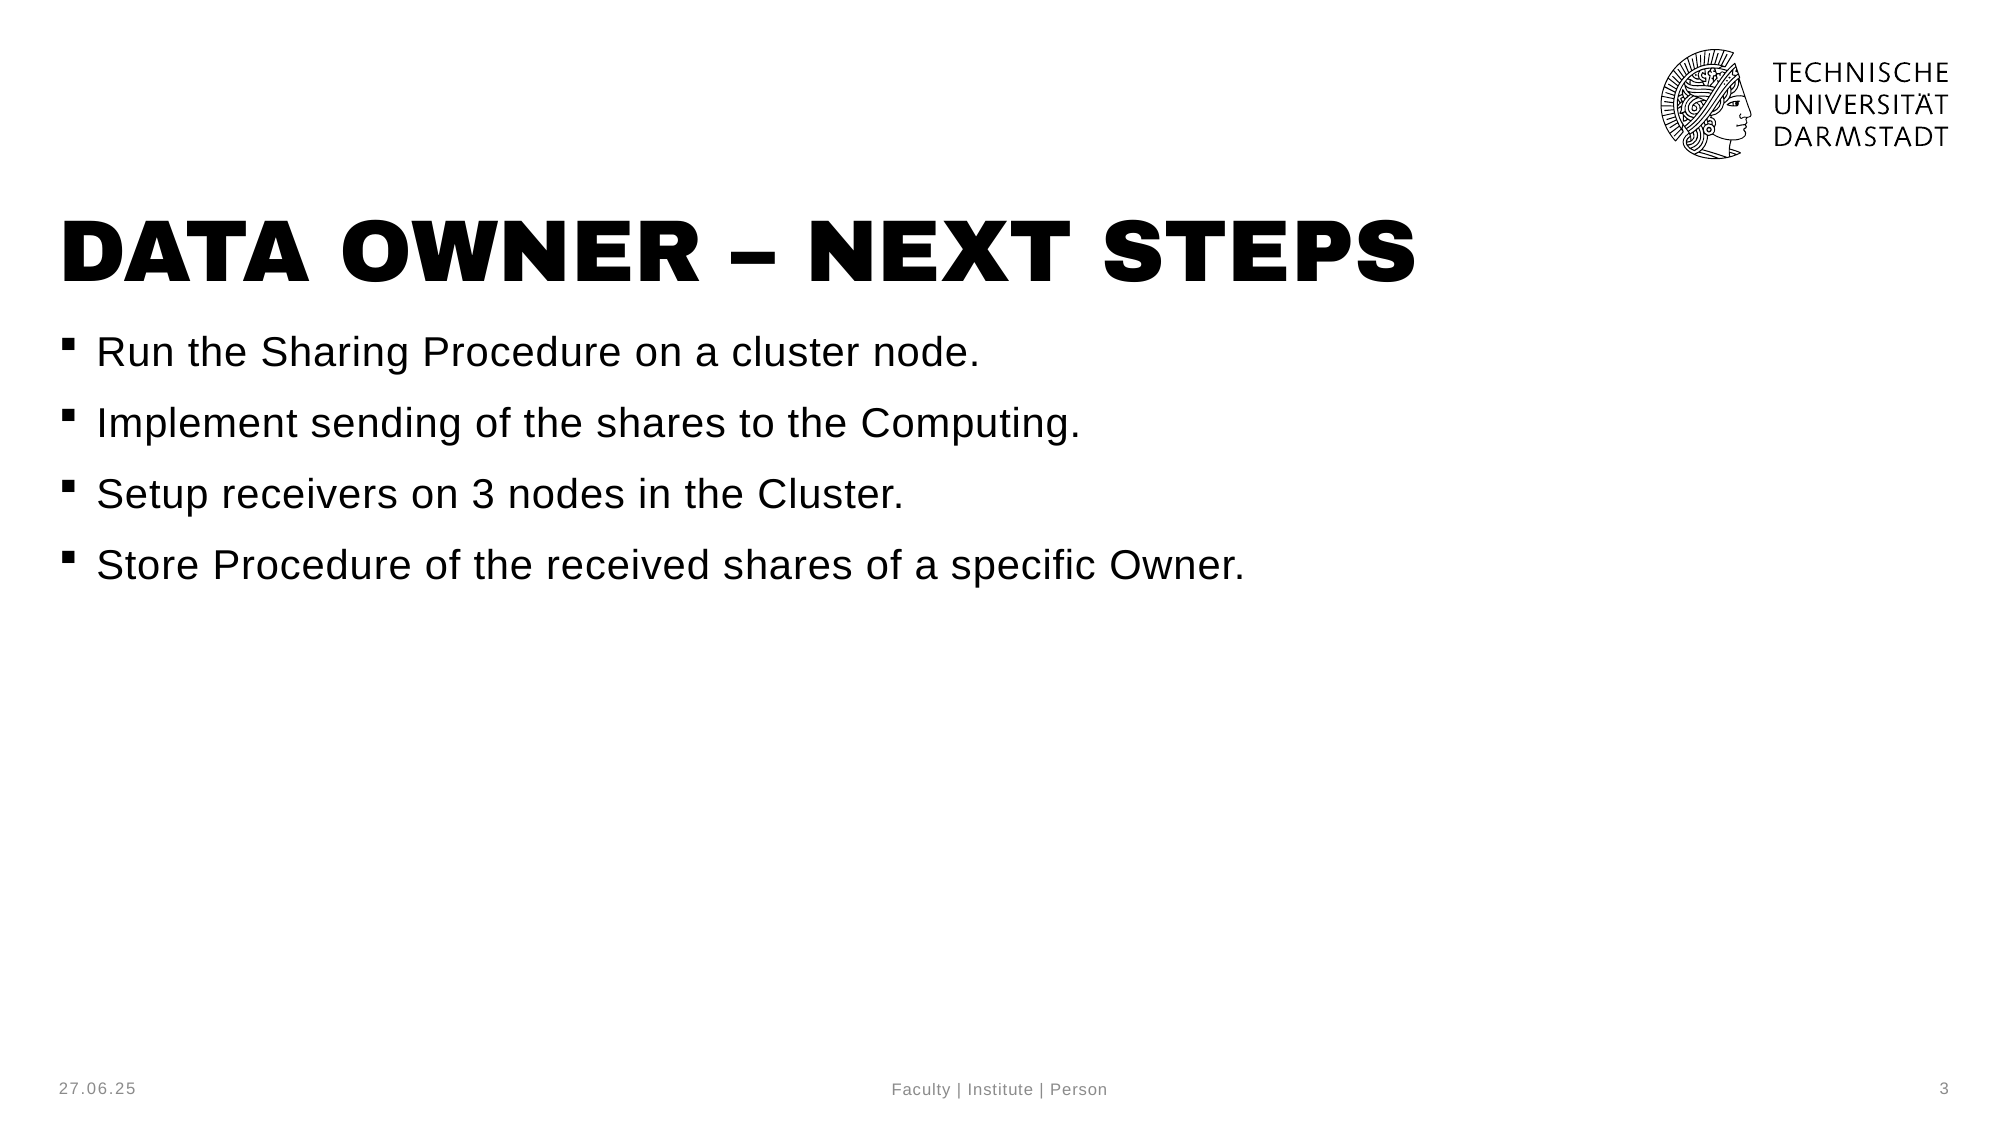

# Data owner – nEXT stEPS
Run the Sharing Procedure on a cluster node.
Implement sending of the shares to the Computing.
Setup receivers on 3 nodes in the Cluster.
Store Procedure of the received shares of a specific Owner.

27.06.25
3